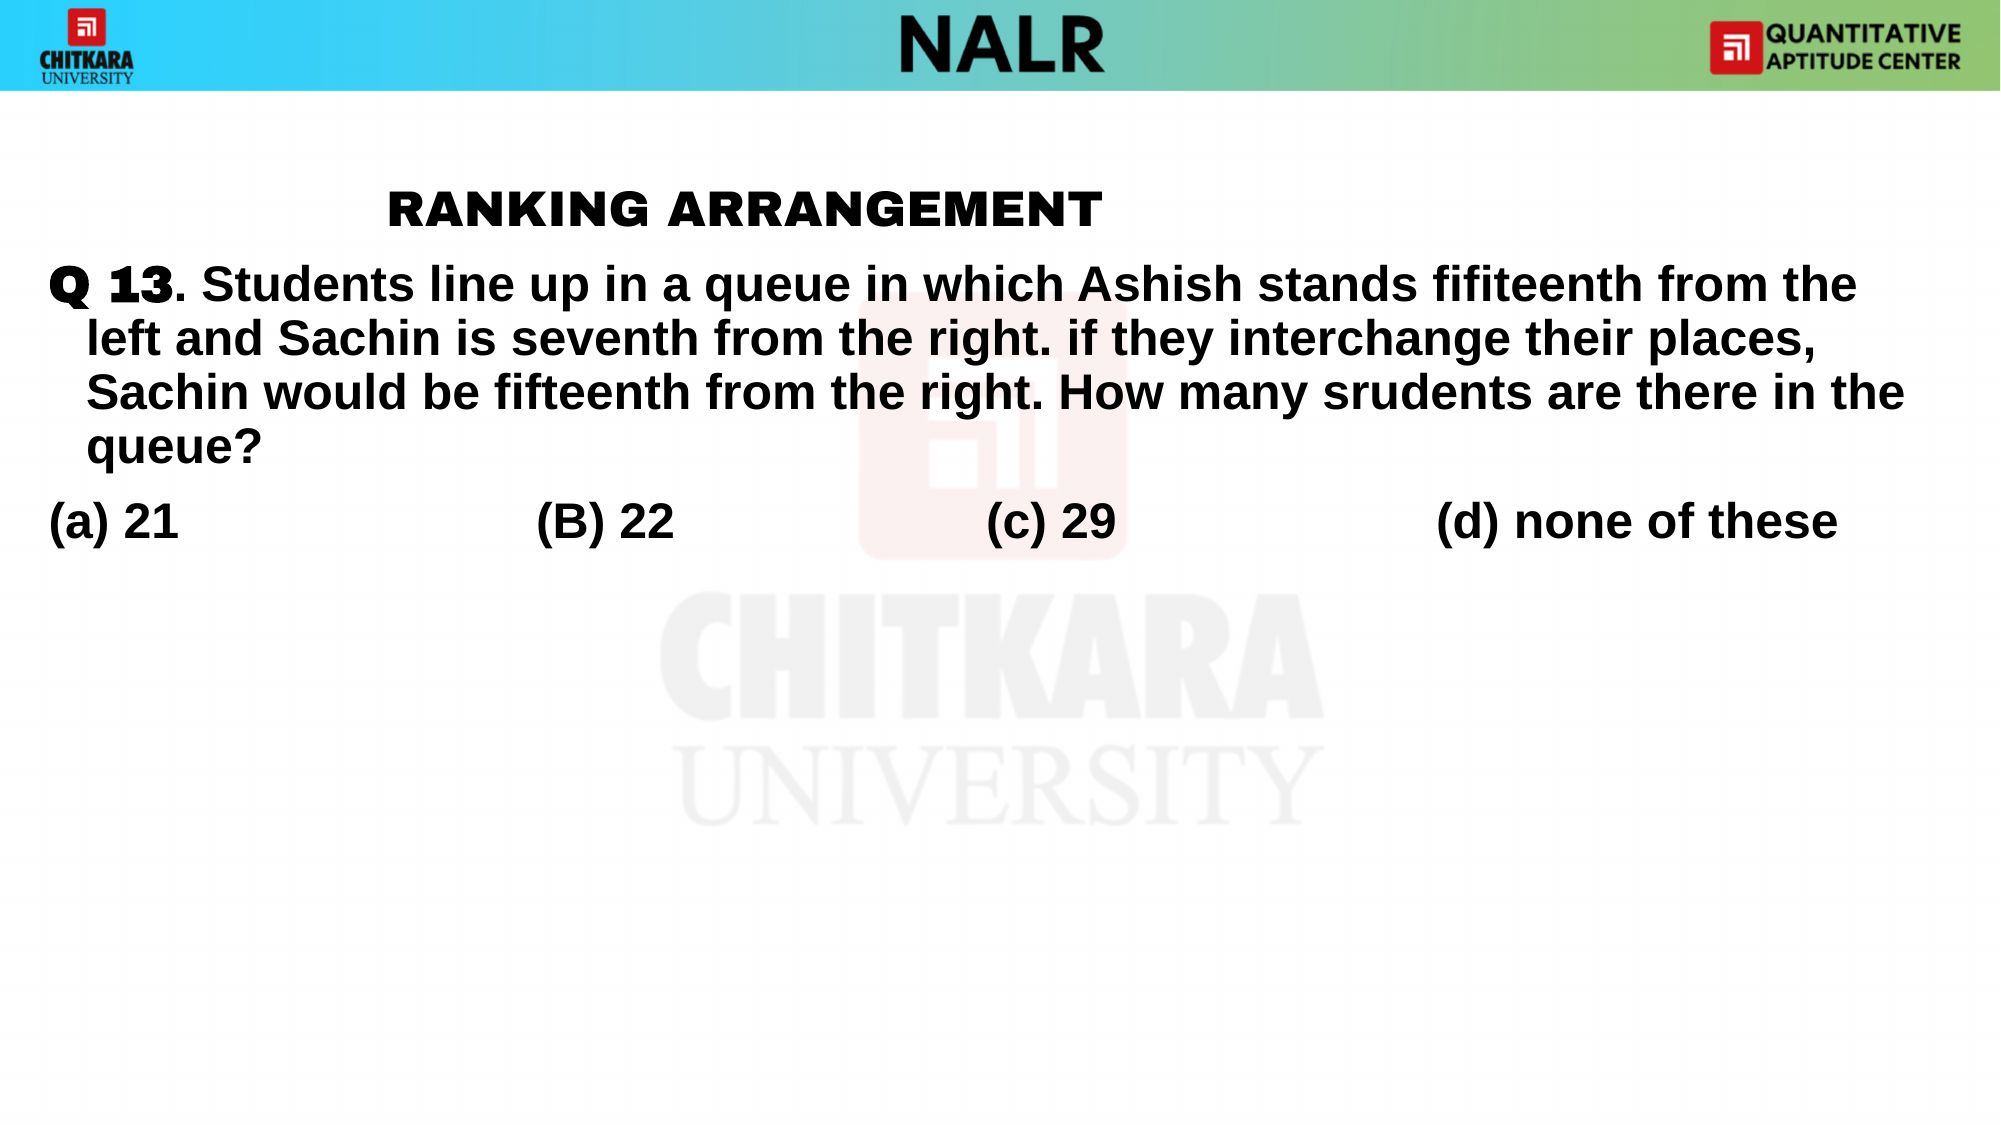

#
			RANKING ARRANGEMENT
Q 13. Students line up in a queue in which Ashish stands fifiteenth from the left and Sachin is seventh from the right. if they interchange their places, Sachin would be fifteenth from the right. How many srudents are there in the queue?
(a) 21 			(B) 22 		(c) 29 			(d) none of these